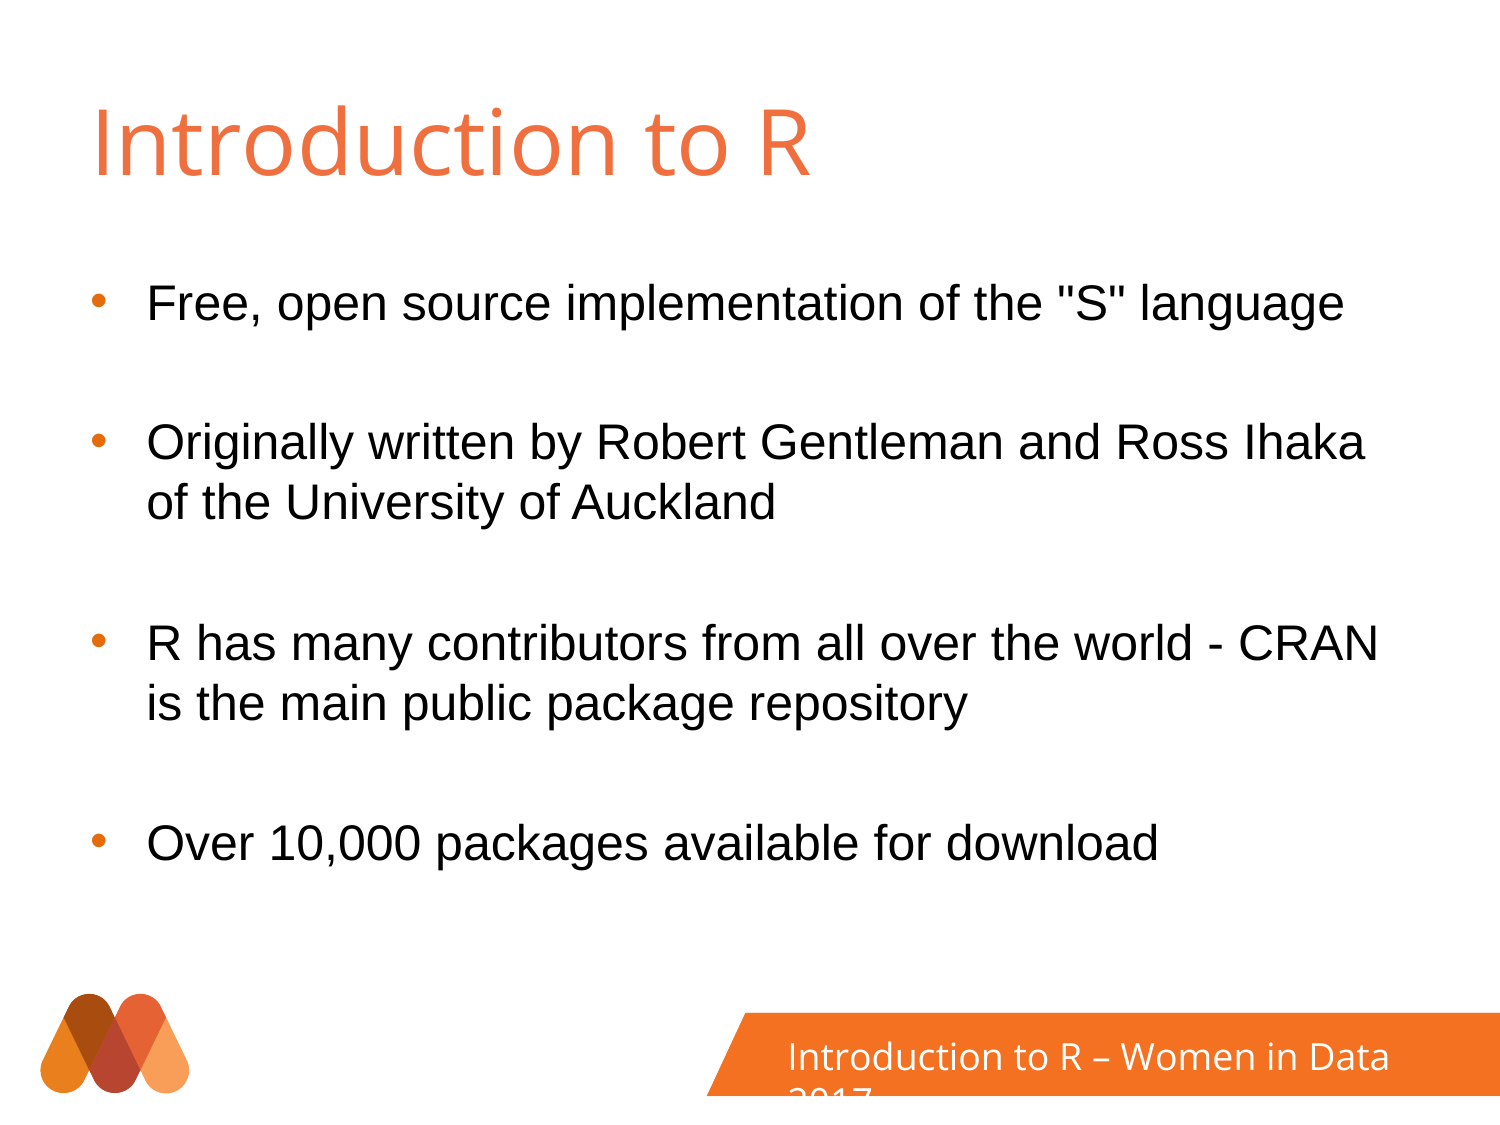

# Introduction to R
Free, open source implementation of the "S" language

Originally written by Robert Gentleman and Ross Ihaka of the University of Auckland

R has many contributors from all over the world - CRAN is the main public package repository

Over 10,000 packages available for download

Introduction to R – Women in Data 2017